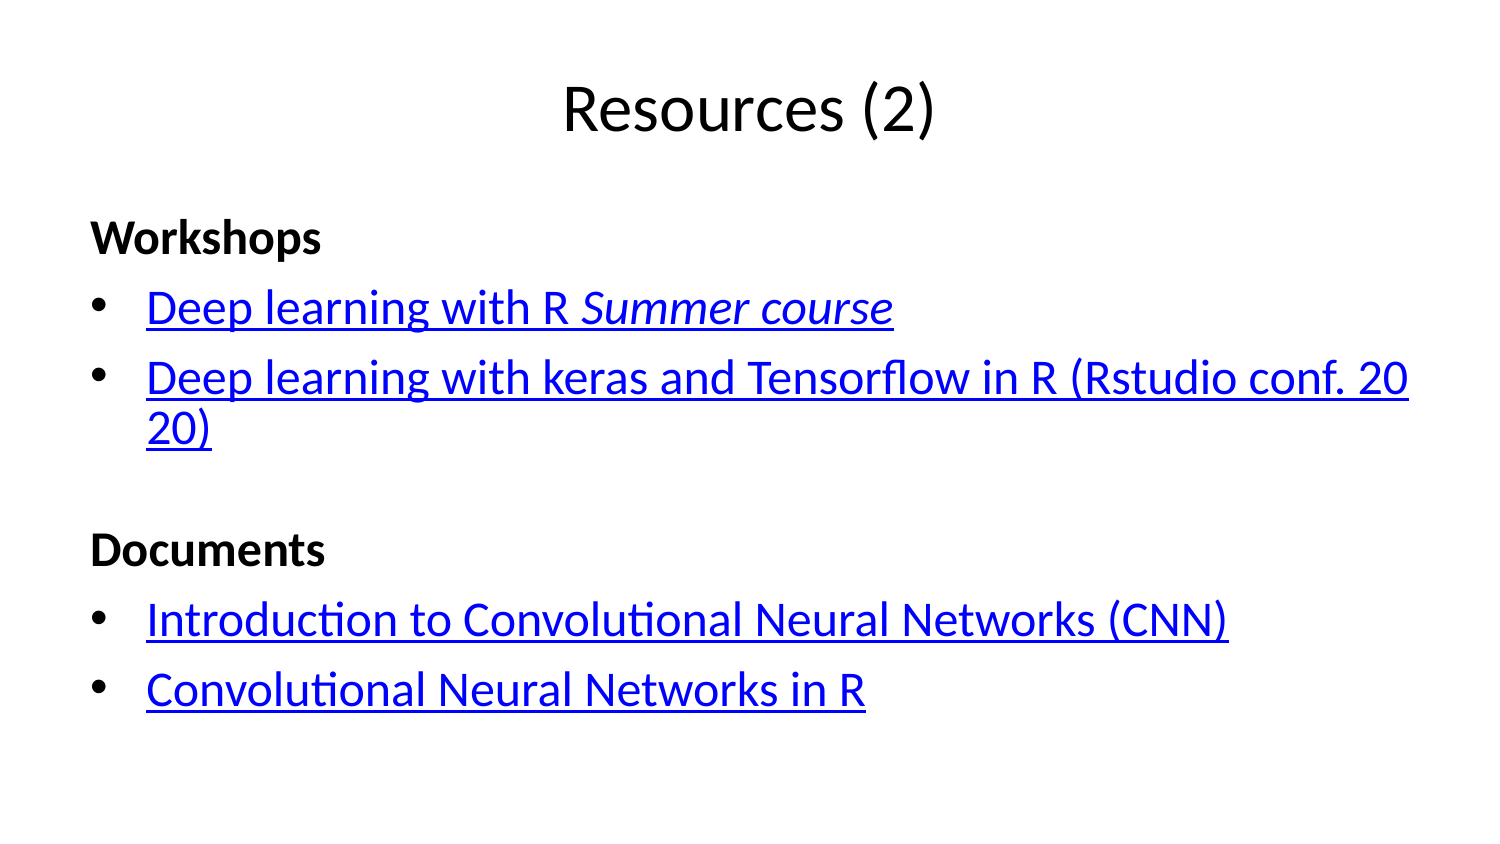

# Resources (2)
Workshops
Deep learning with R Summer course
Deep learning with keras and Tensorflow in R (Rstudio conf. 2020)
Documents
Introduction to Convolutional Neural Networks (CNN)
Convolutional Neural Networks in R